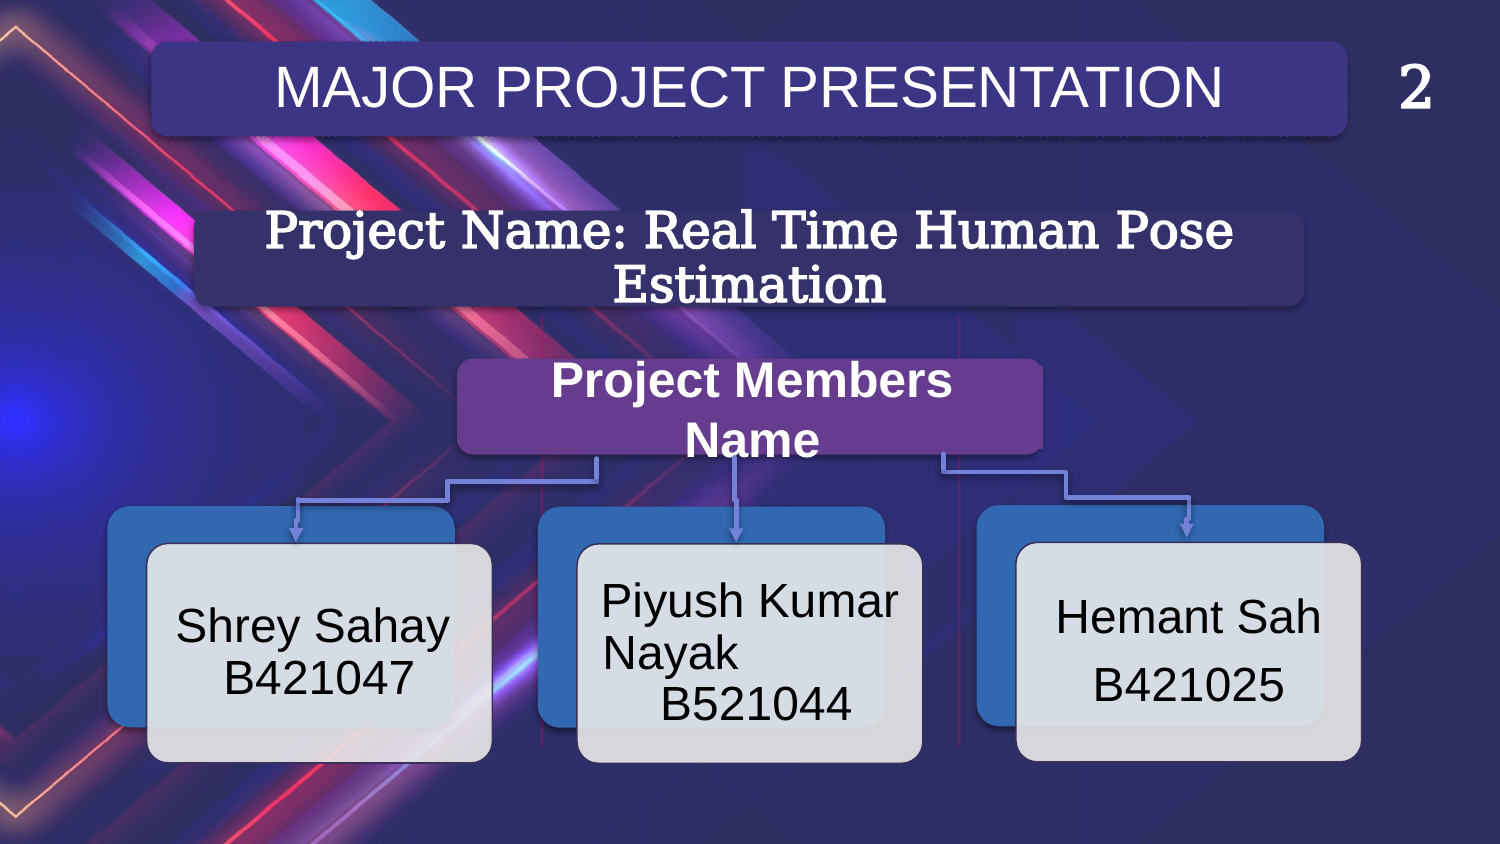

2

MAJOR PROJECT PRESENTATION

Project Name: Real Time Human Pose Estimation

Project Members Name

Hemant Sah
B421025
Shrey Sahay  B421047
Piyush Kumar Nayak              B521044